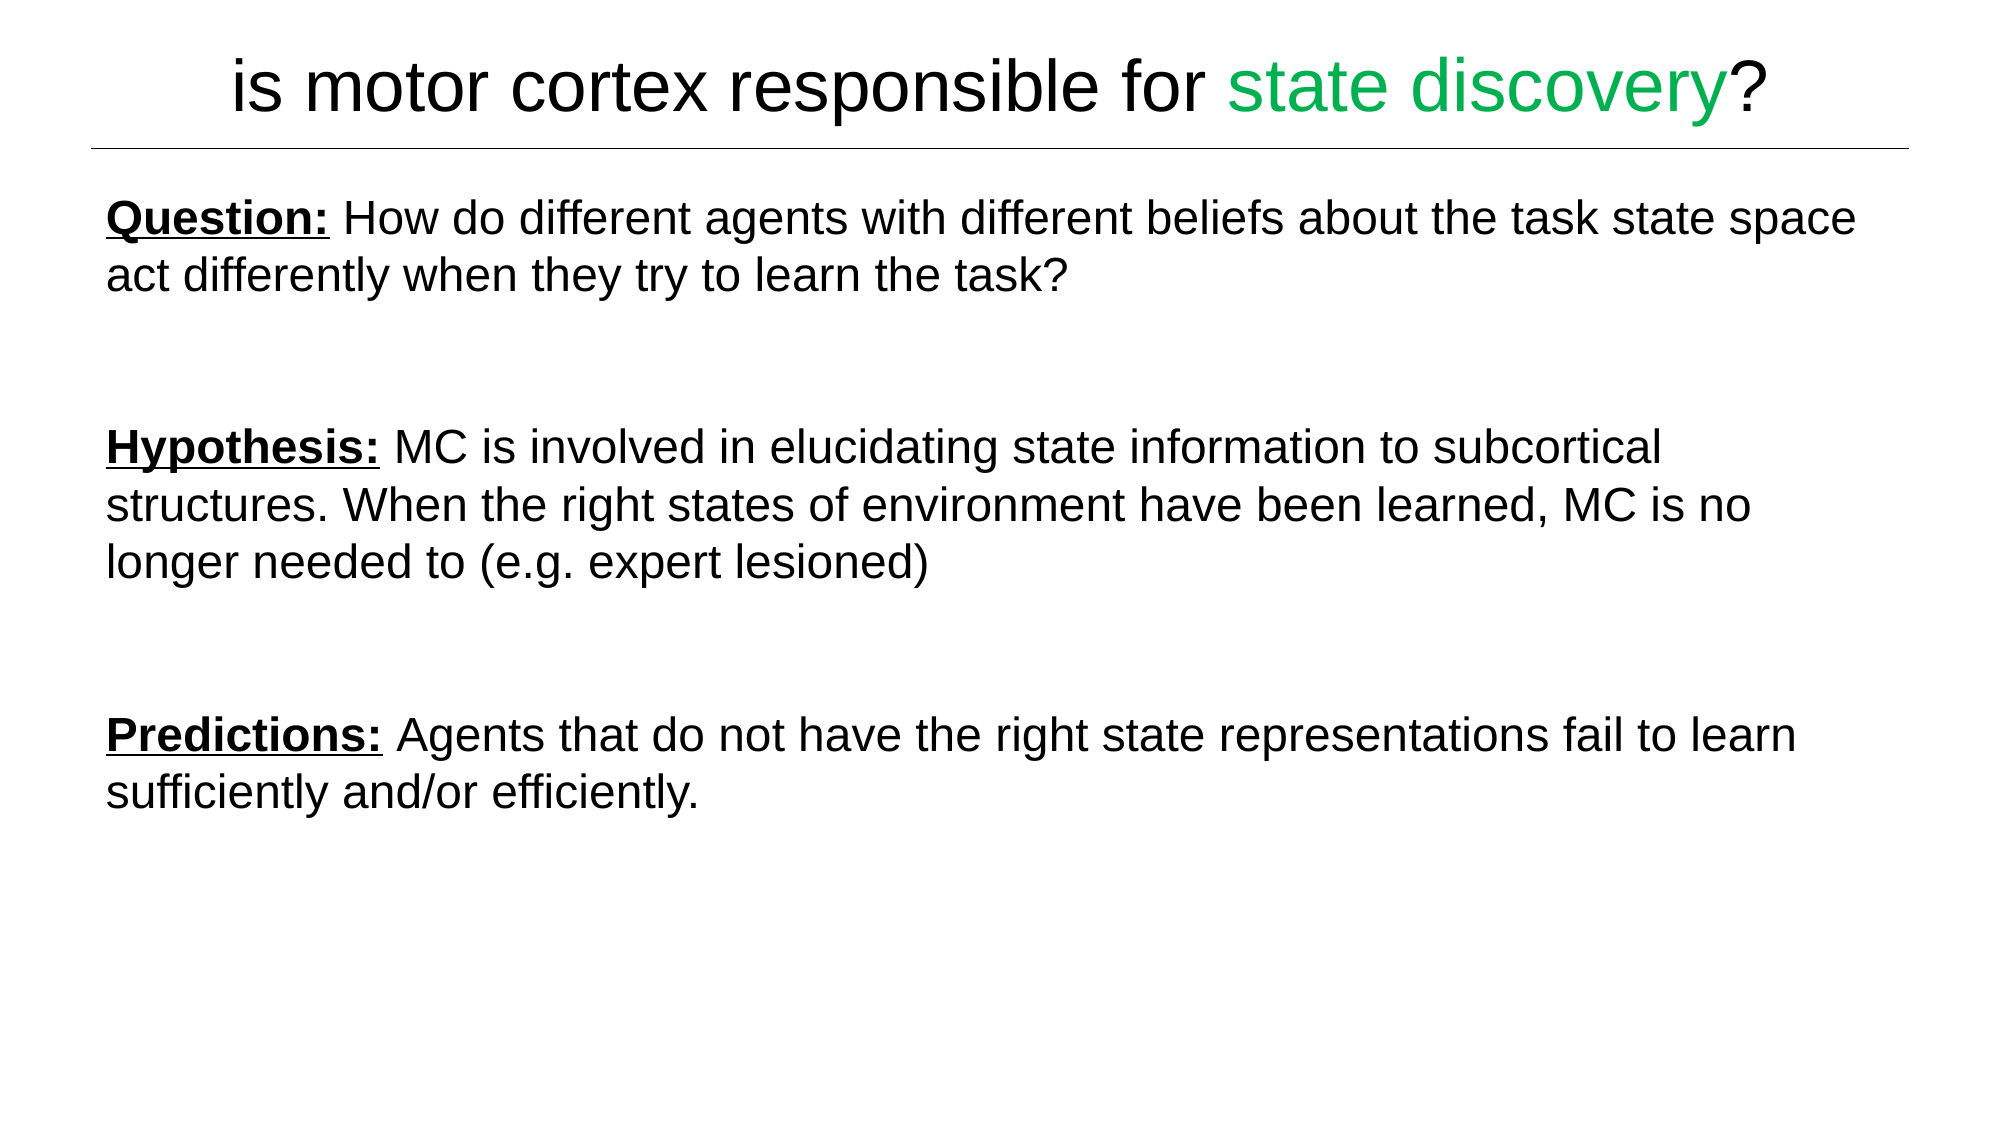

is motor cortex responsible for state discovery?
Question: How do different agents with different beliefs about the task state space act differently when they try to learn the task?

Hypothesis: MC is involved in elucidating state information to subcortical structures. When the right states of environment have been learned, MC is no longer needed to (e.g. expert lesioned)

Predictions: Agents that do not have the right state representations fail to learn sufficiently and/or efficiently.